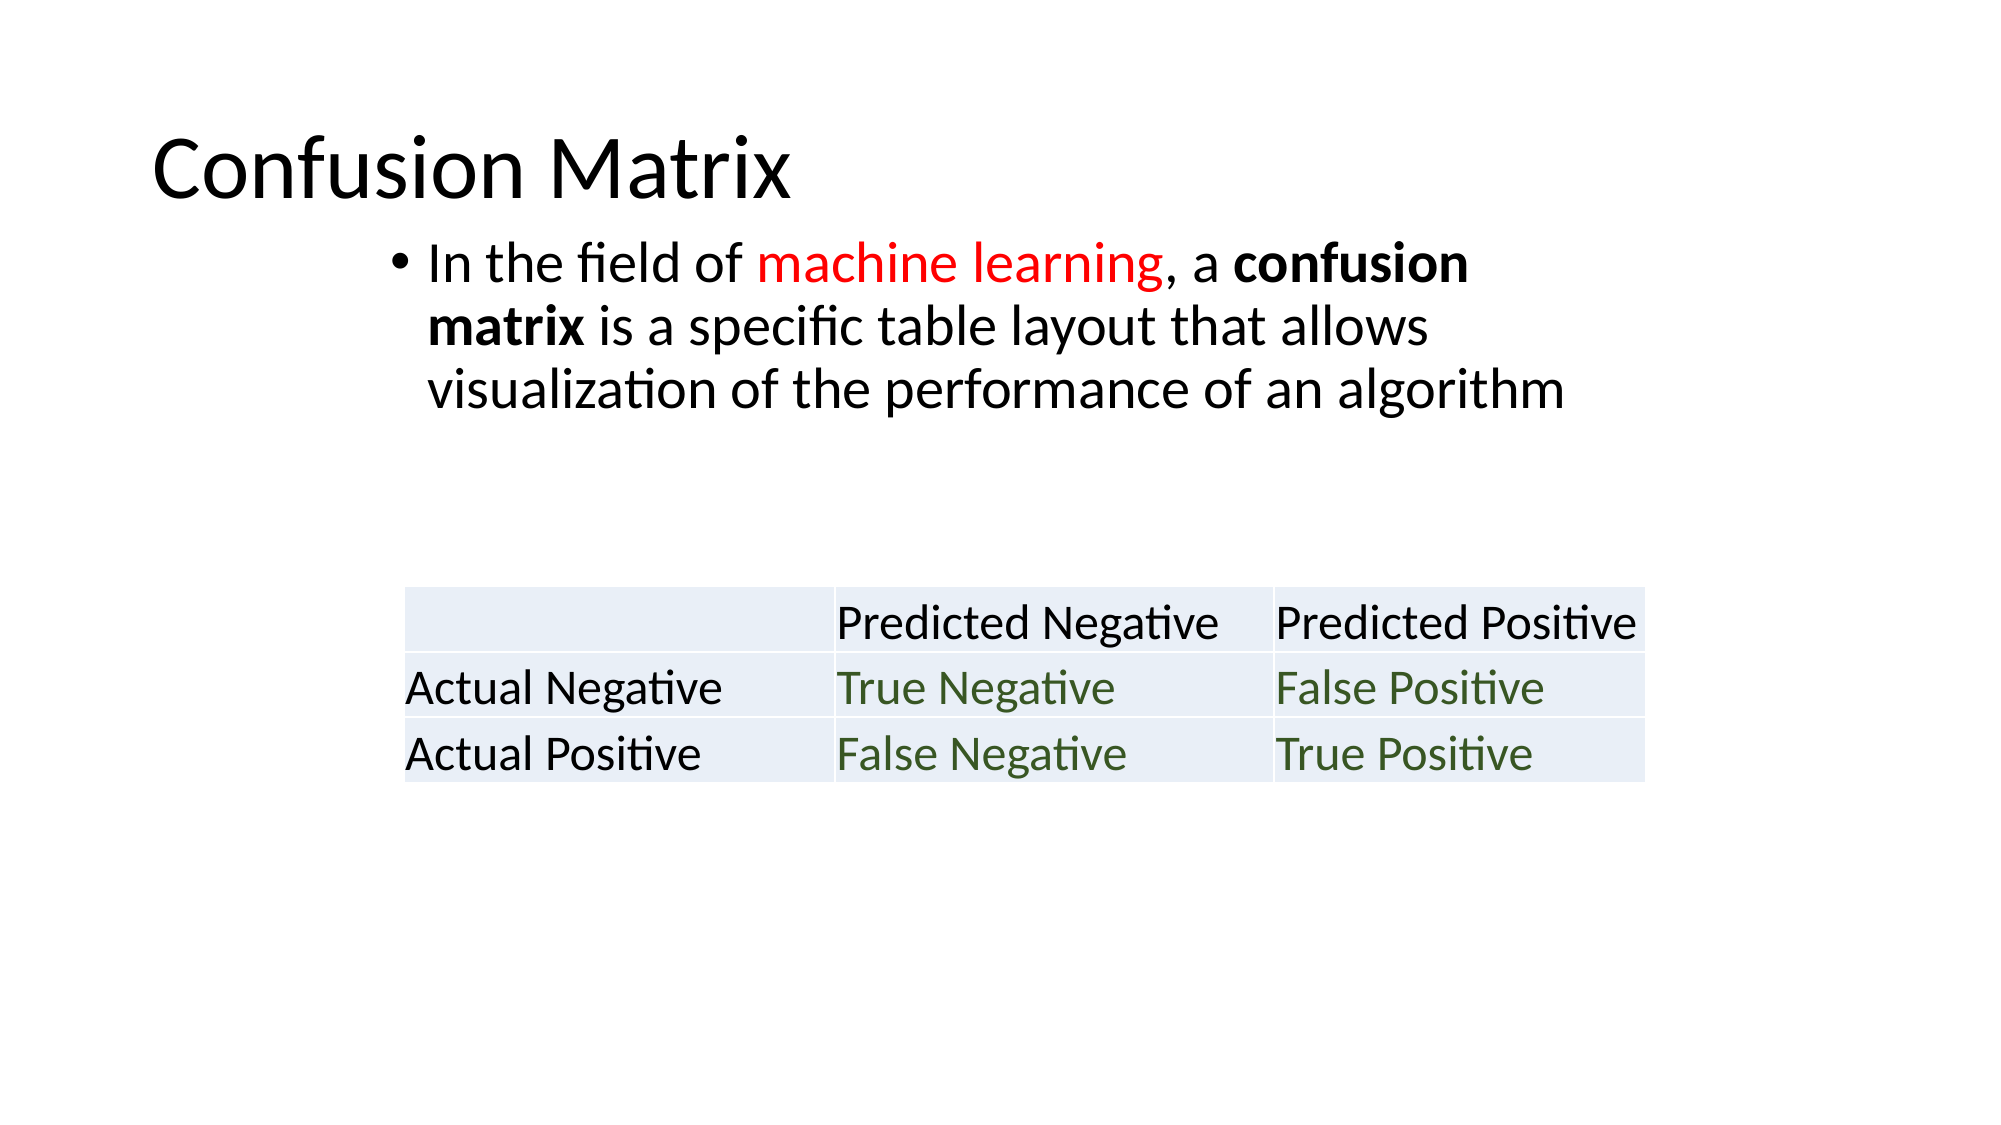

# Confusion Matrix
In the field of machine learning, a confusion matrix is a specific table layout that allows visualization of the performance of an algorithm

|  | Predicted Negative | Predicted Positive |
| --- | --- | --- |
| Actual Negative | True Negative | False Positive |
| Actual Positive | False Negative | True Positive |